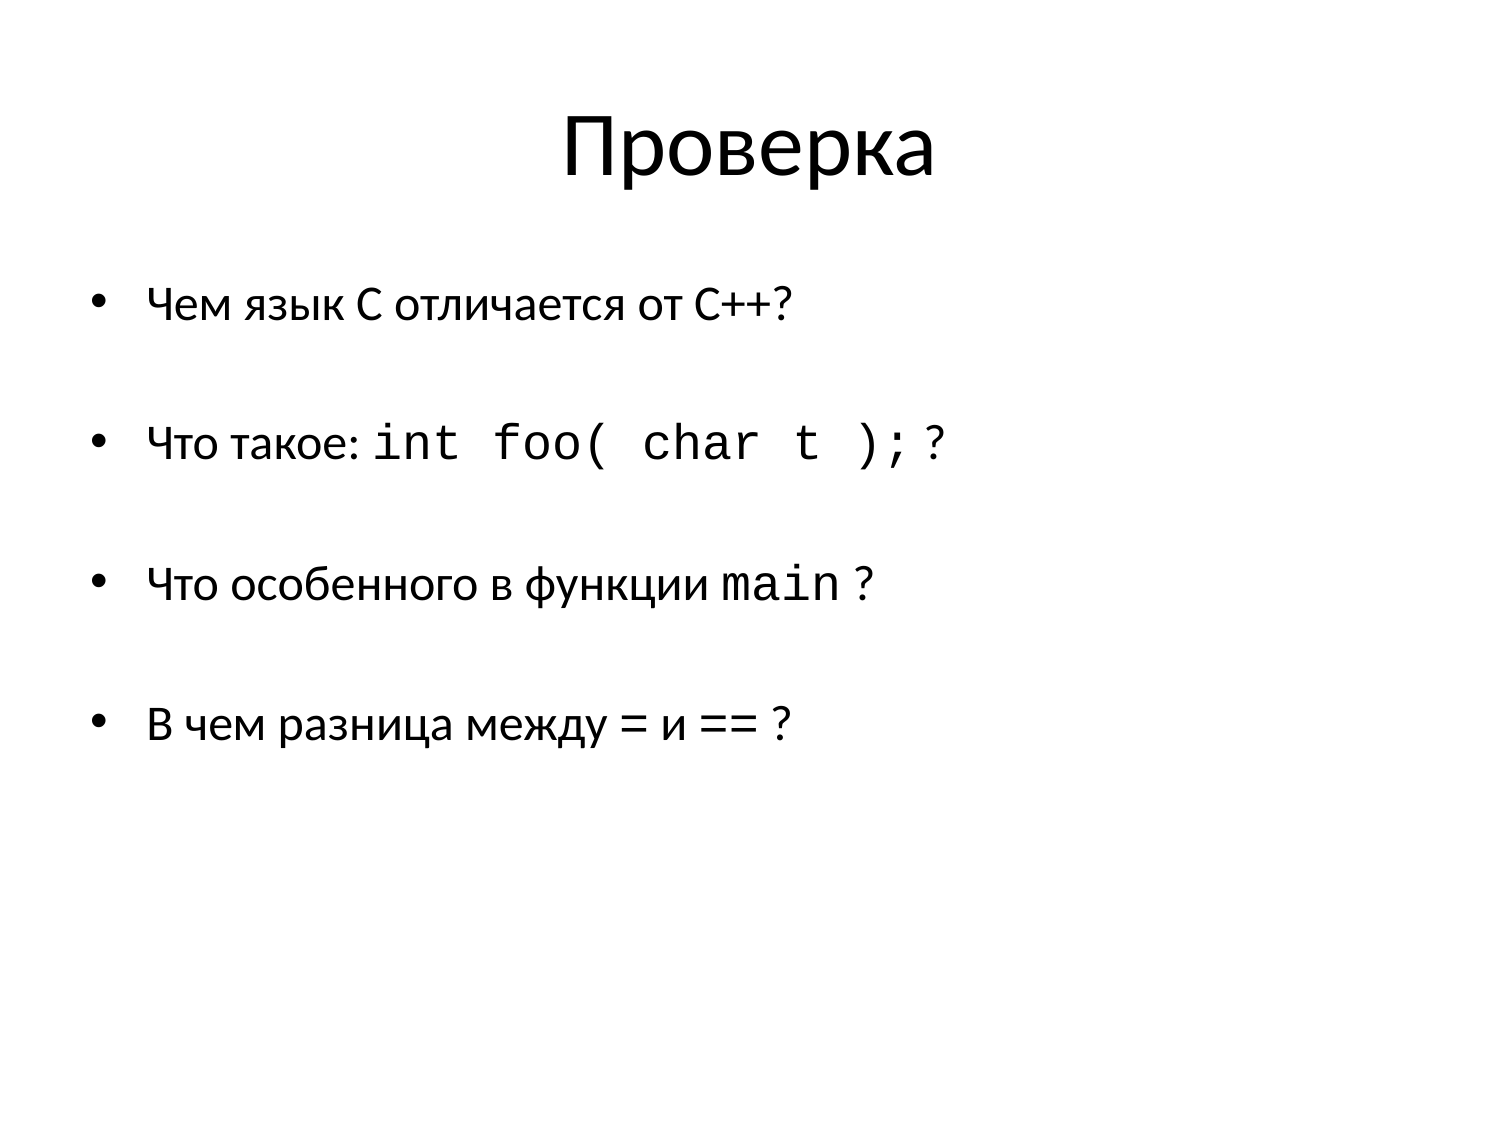

# Проверка
Чем язык С отличается от С++?

Что такое: int foo( char t ); ?

Что особенного в функции main ?

В чем разница между = и == ?